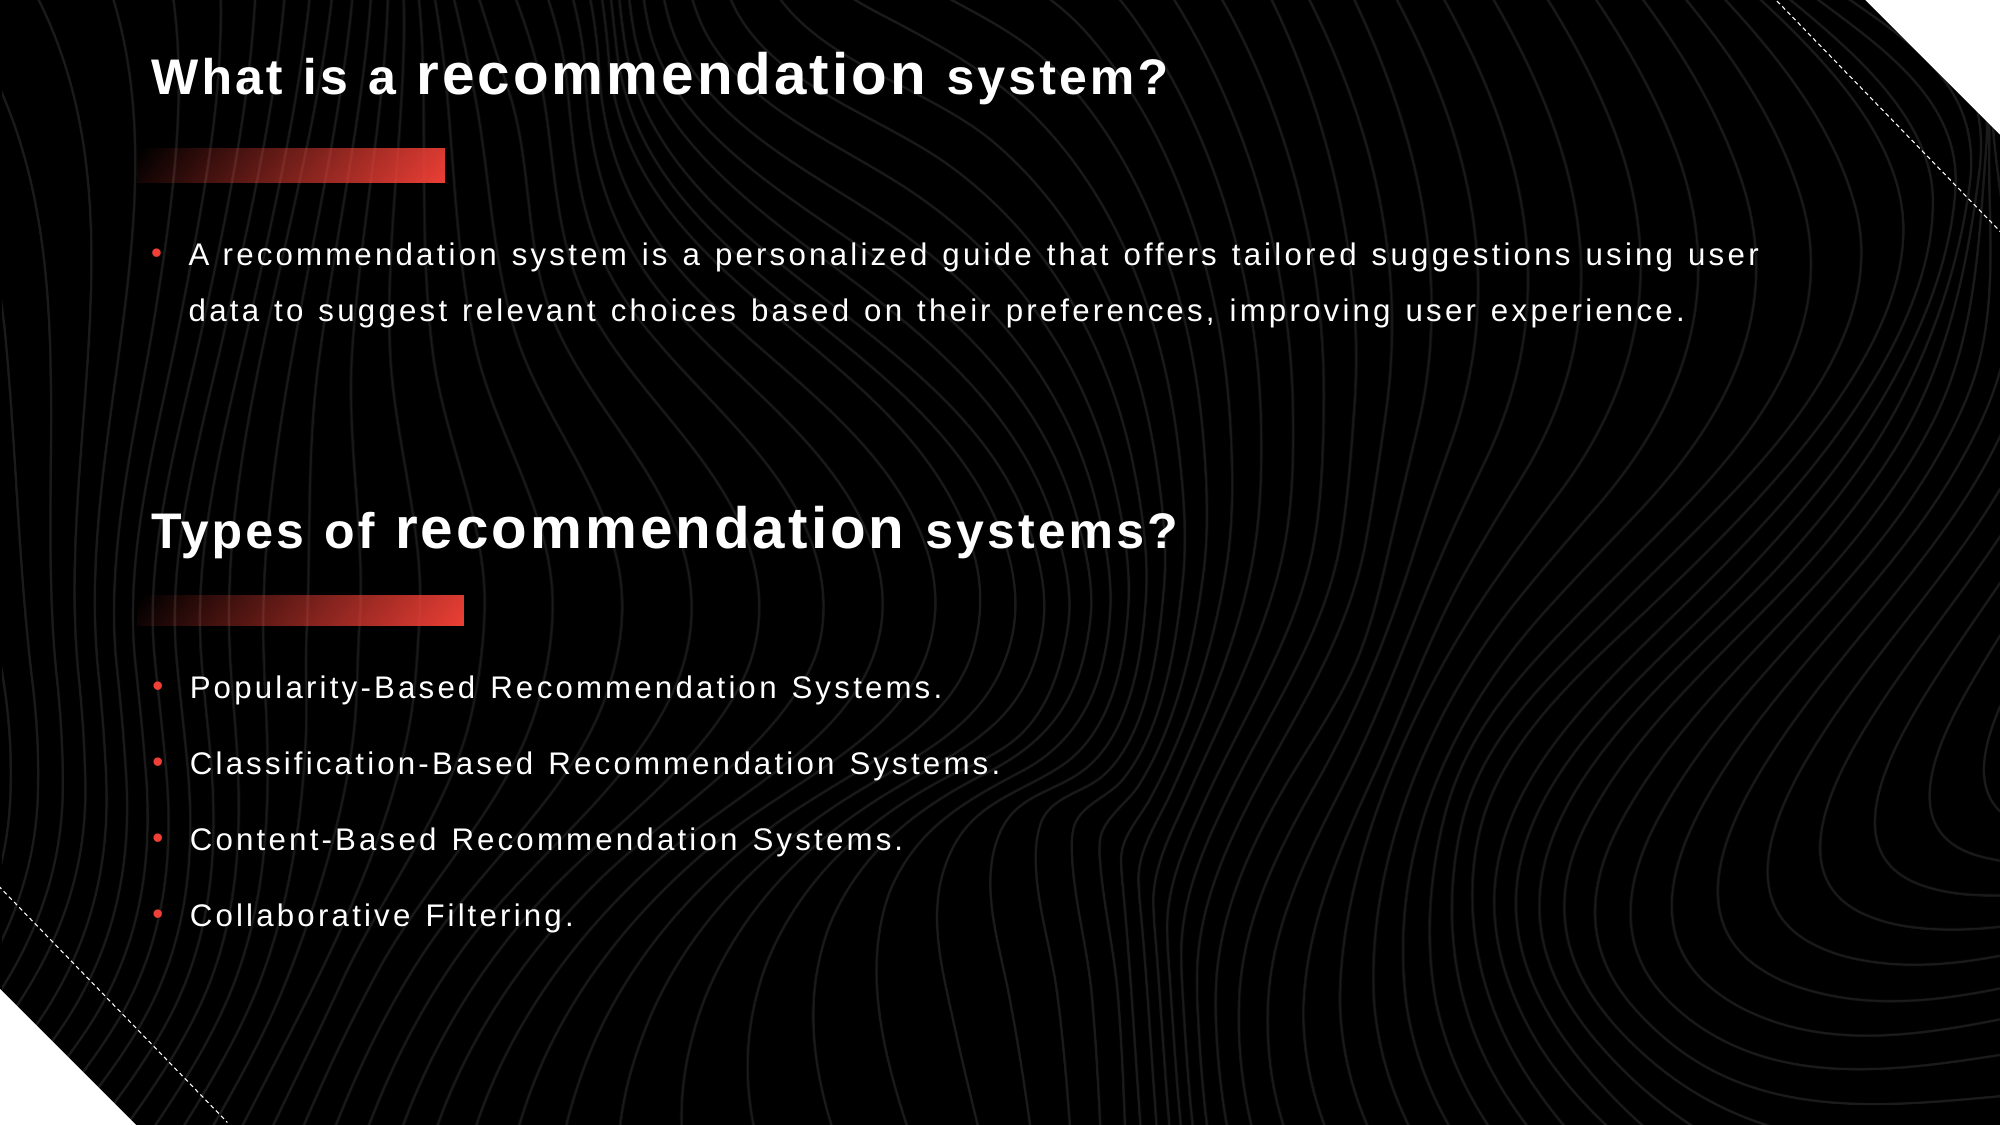

# What is a recommendation system?
A recommendation system is a personalized guide that offers tailored suggestions using user data to suggest relevant choices based on their preferences, improving user experience.

Types of recommendation systems?
Popularity-Based Recommendation Systems.
Classification-Based Recommendation Systems.
Content-Based Recommendation Systems.
Collaborative Filtering.